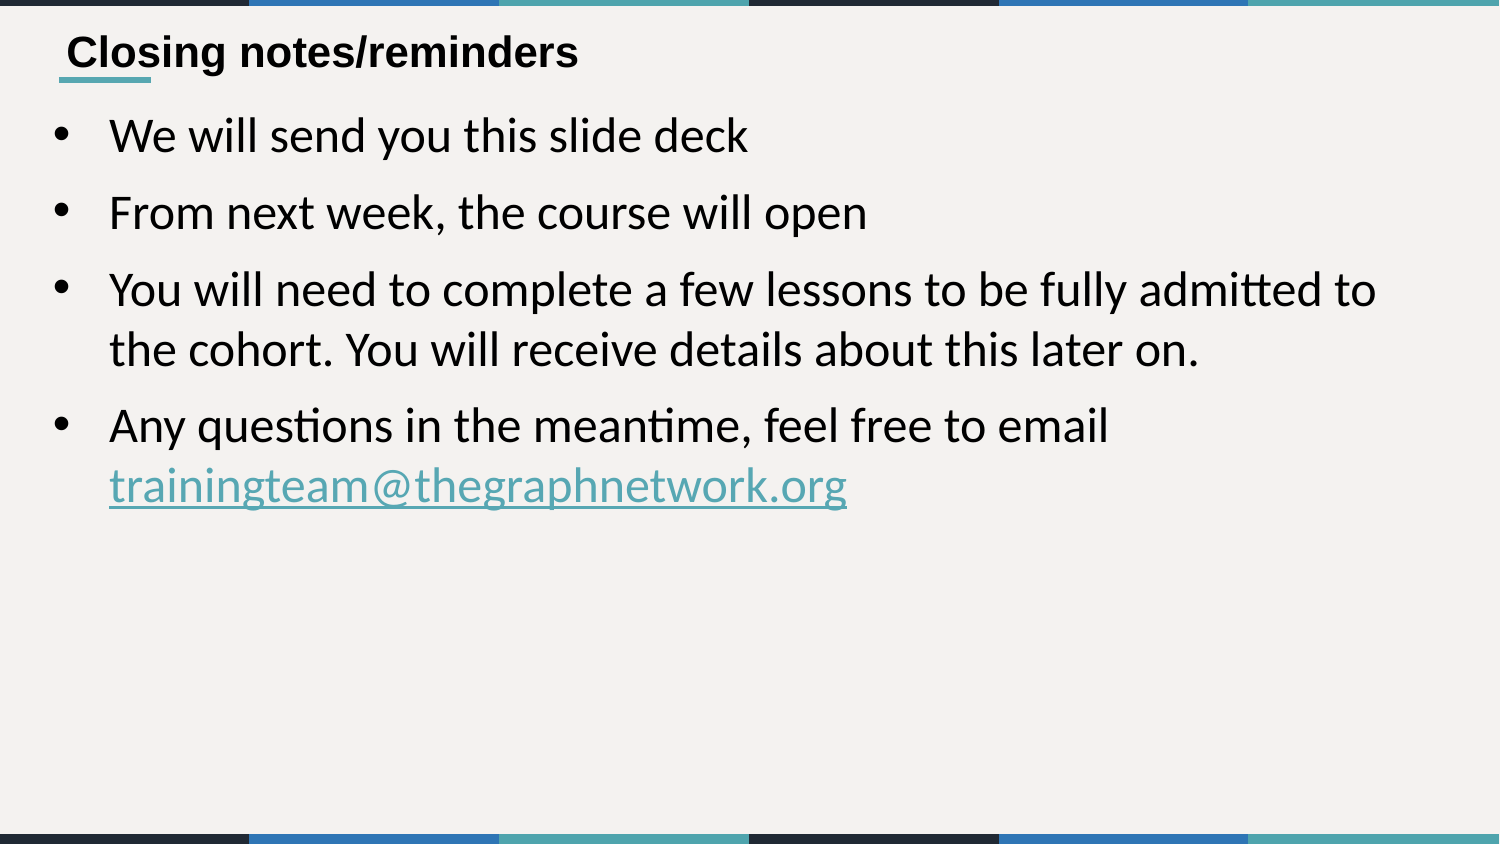

Closing notes/reminders
We will send you this slide deck
From next week, the course will open
You will need to complete a few lessons to be fully admitted to the cohort. You will receive details about this later on.
Any questions in the meantime, feel free to email trainingteam@thegraphnetwork.org